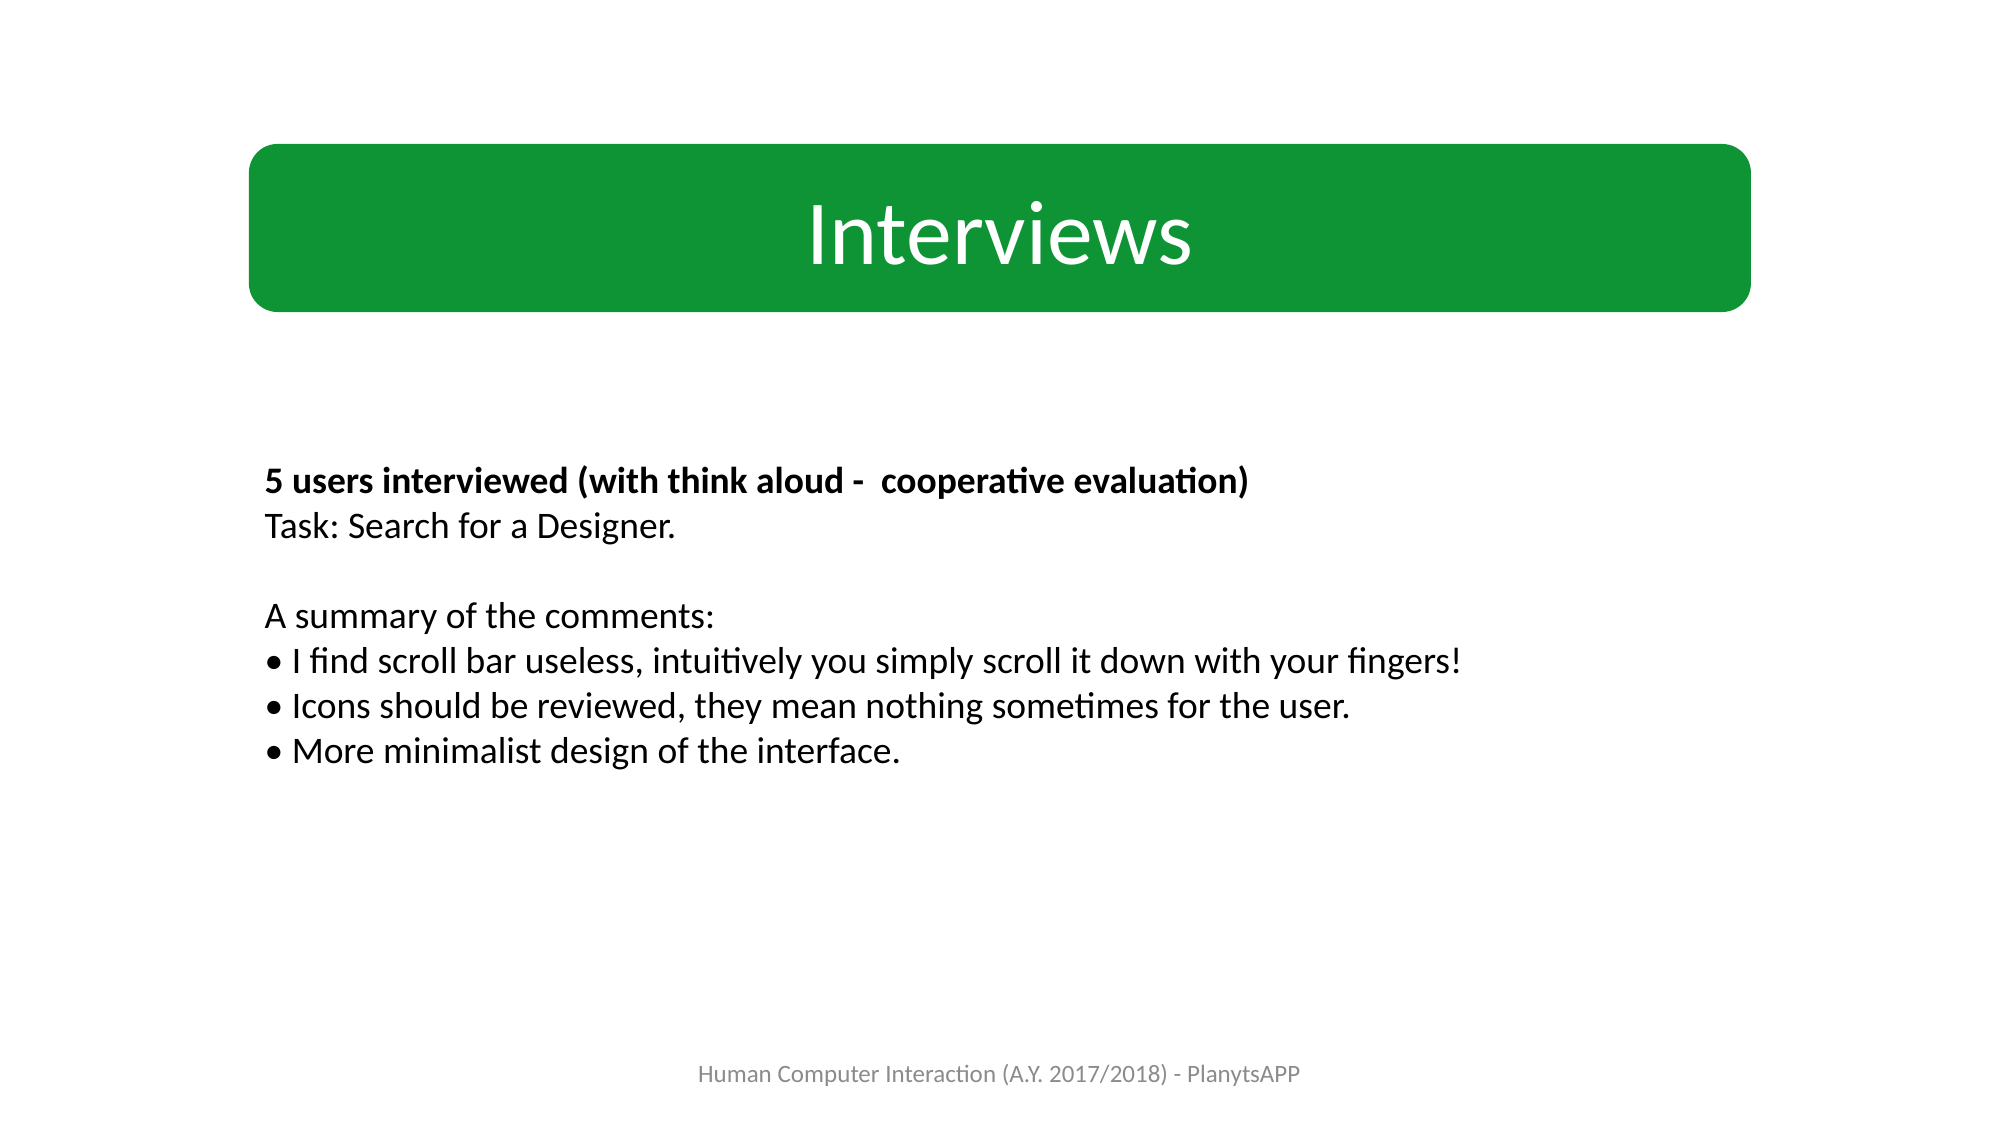

Interviews
5 users interviewed (with think aloud -  cooperative evaluation)
Task: Search for a Designer.

A summary of the comments:
• I find scroll bar useless, intuitively you simply scroll it down with your fingers!
• Icons should be reviewed, they mean nothing sometimes for the user.
• More minimalist design of the interface.
Human Computer Interaction (A.Y. 2017/2018) - PlanytsAPP